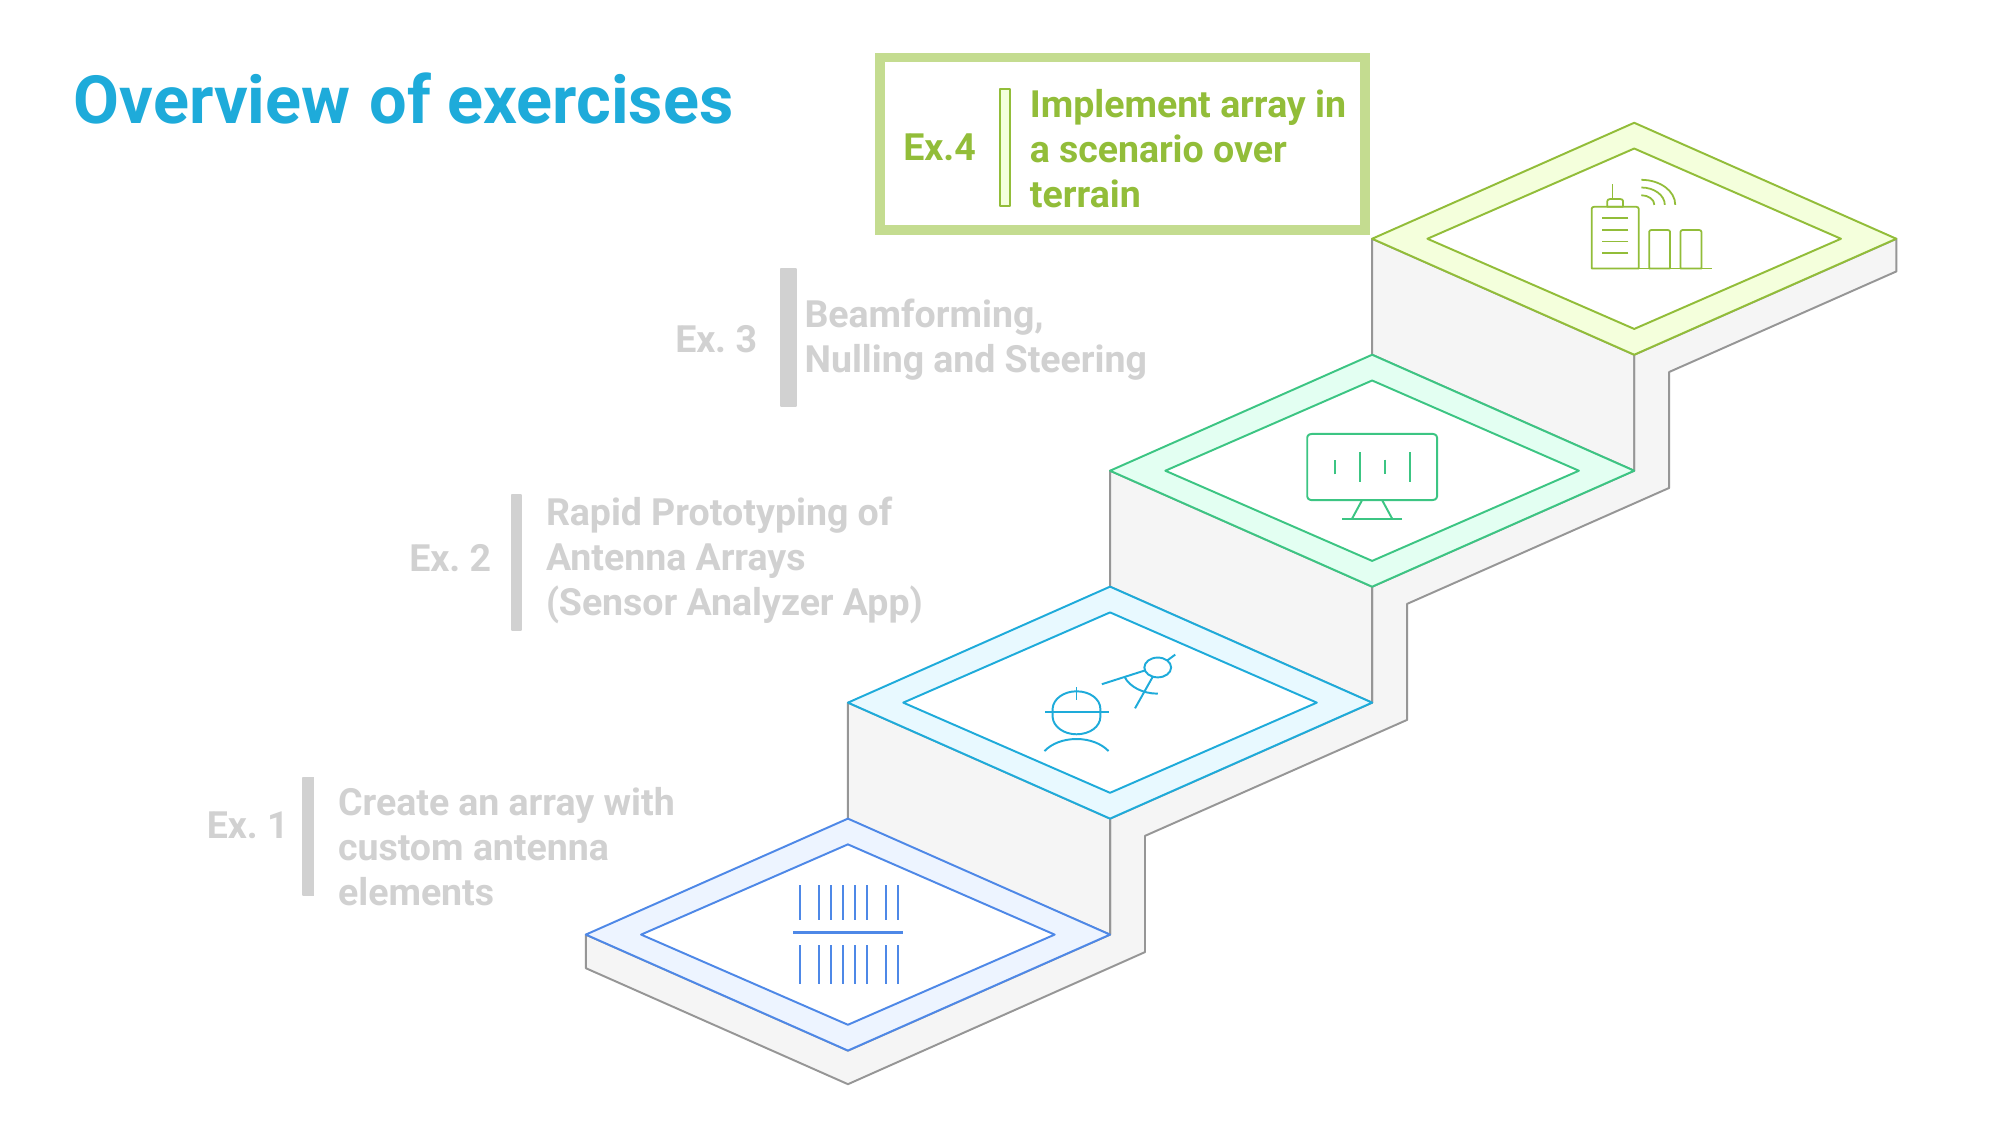

Overview of exercises

Implement array in a scenario over terrain

Ex.4

Beamforming, Nulling and Steering
Ex. 3
Rapid Prototyping of Antenna Arrays
(Sensor Analyzer App)

Ex. 2

Create an array with custom antenna elements
Ex. 1